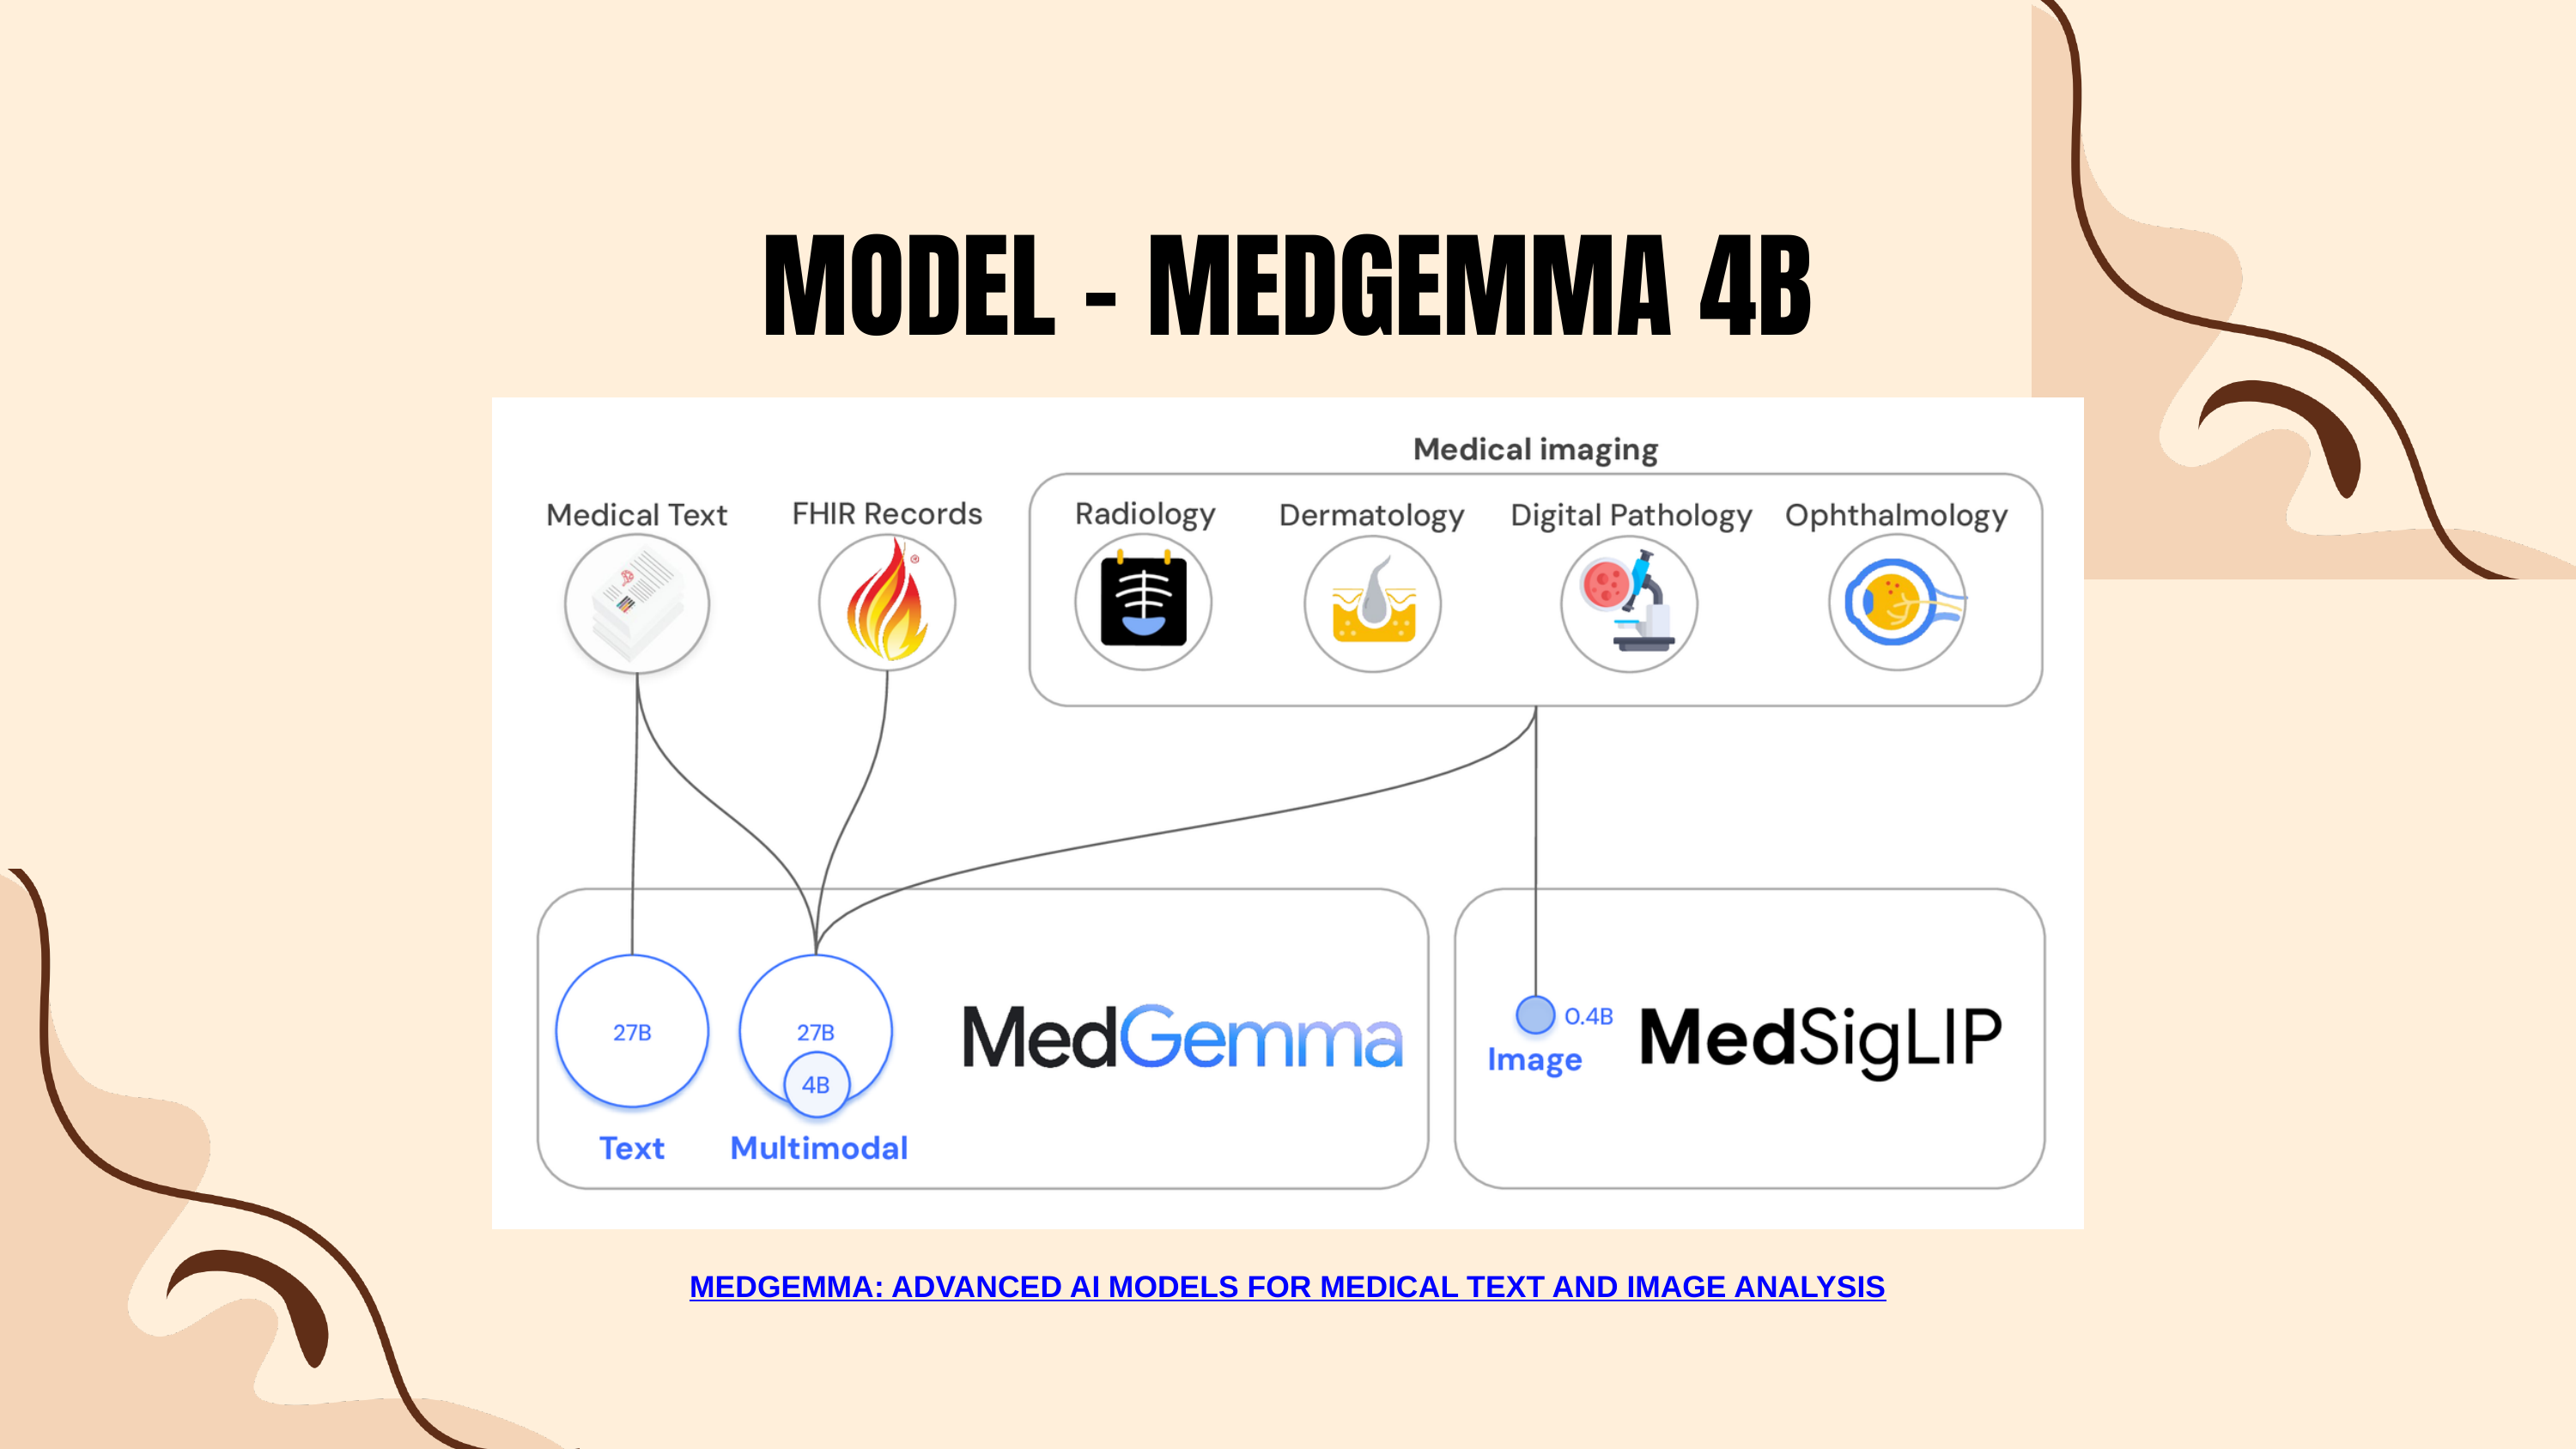

MODEL - MEDGEMMA 4B

MEDGEMMA: ADVANCED AI MODELS FOR MEDICAL TEXT AND IMAGE ANALYSIS